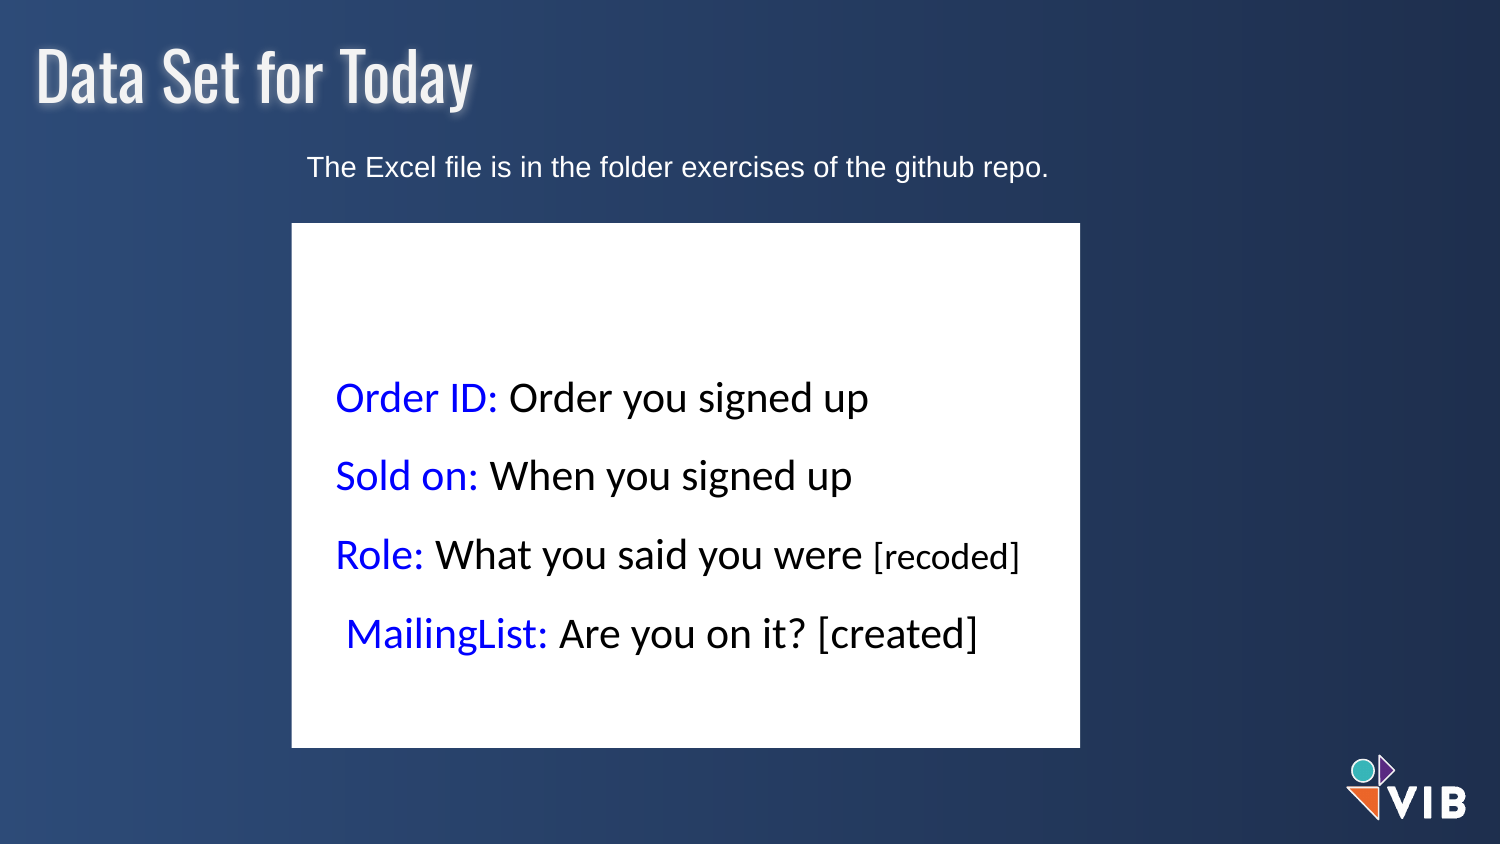

Data Set for Today
The Excel file is in the folder exercises of the github repo.

Order ID: Order you signed up
Sold on: When you signed up
Role: What you said you were [recoded]
 MailingList: Are you on it? [created]